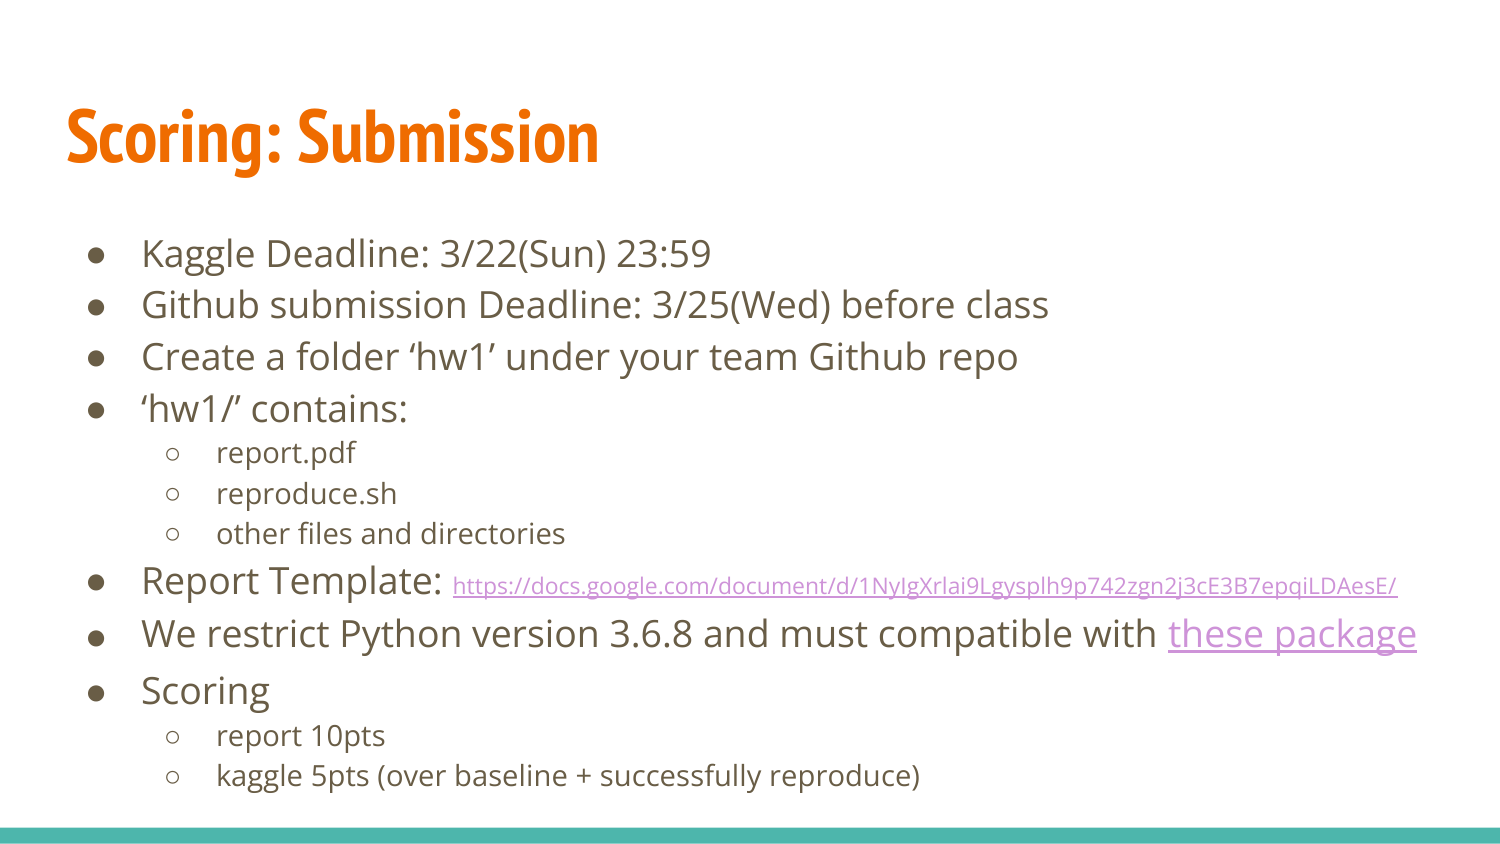

# Scoring: Submission
Kaggle Deadline: 3/22(Sun) 23:59
Github submission Deadline: 3/25(Wed) before class
Create a folder ‘hw1’ under your team Github repo
‘hw1/’ contains:
report.pdf
reproduce.sh
other files and directories
Report Template: https://docs.google.com/document/d/1NyIgXrlai9Lgysplh9p742zgn2j3cE3B7epqiLDAesE/
We restrict Python version 3.6.8 and must compatible with these package
Scoring
report 10pts
kaggle 5pts (over baseline + successfully reproduce)